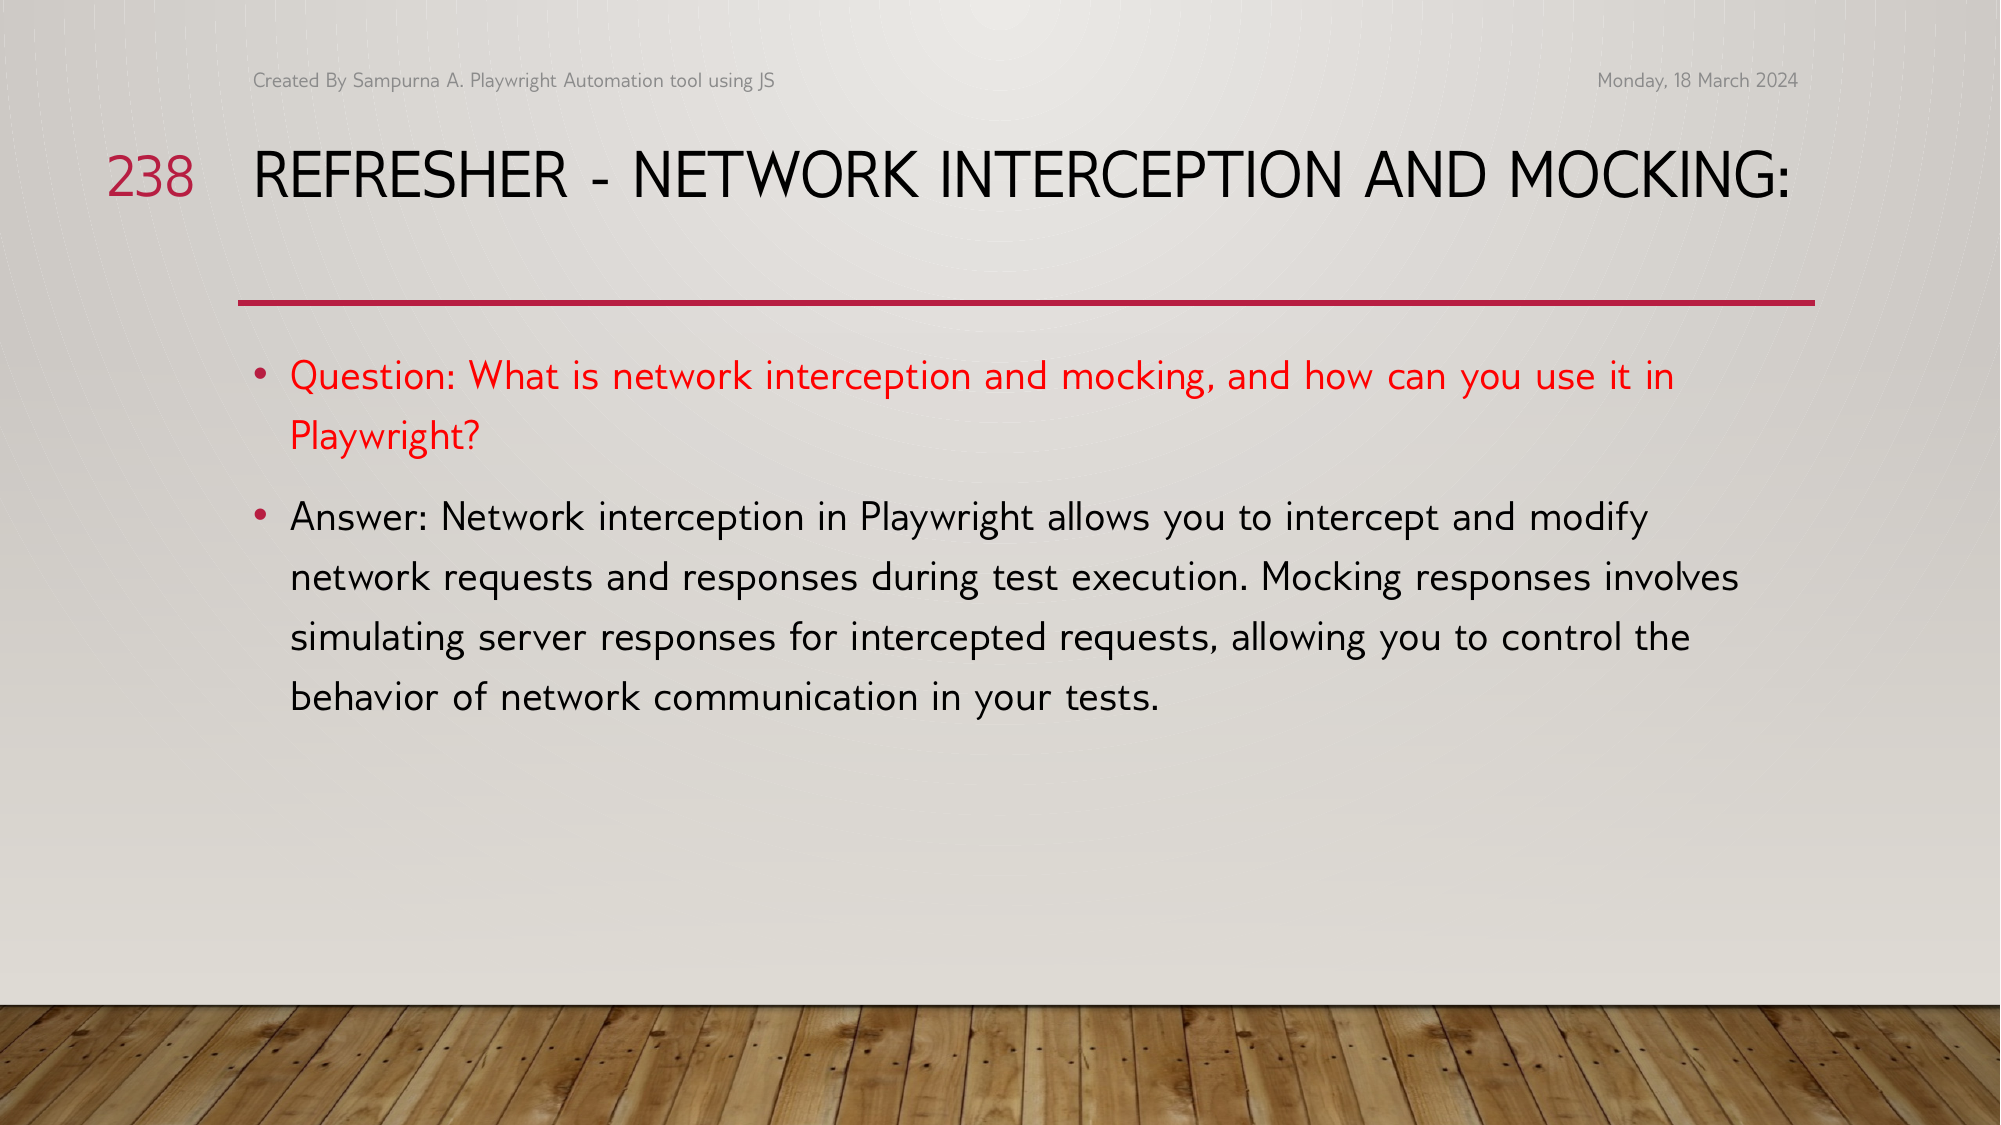

Created By Sampurna A. Playwright Automation tool using JS
Monday, 18 March 2024
238
# Refresher - Network Interception and Mocking:
Question: What is network interception and mocking, and how can you use it in Playwright?
Answer: Network interception in Playwright allows you to intercept and modify network requests and responses during test execution. Mocking responses involves simulating server responses for intercepted requests, allowing you to control the behavior of network communication in your tests.